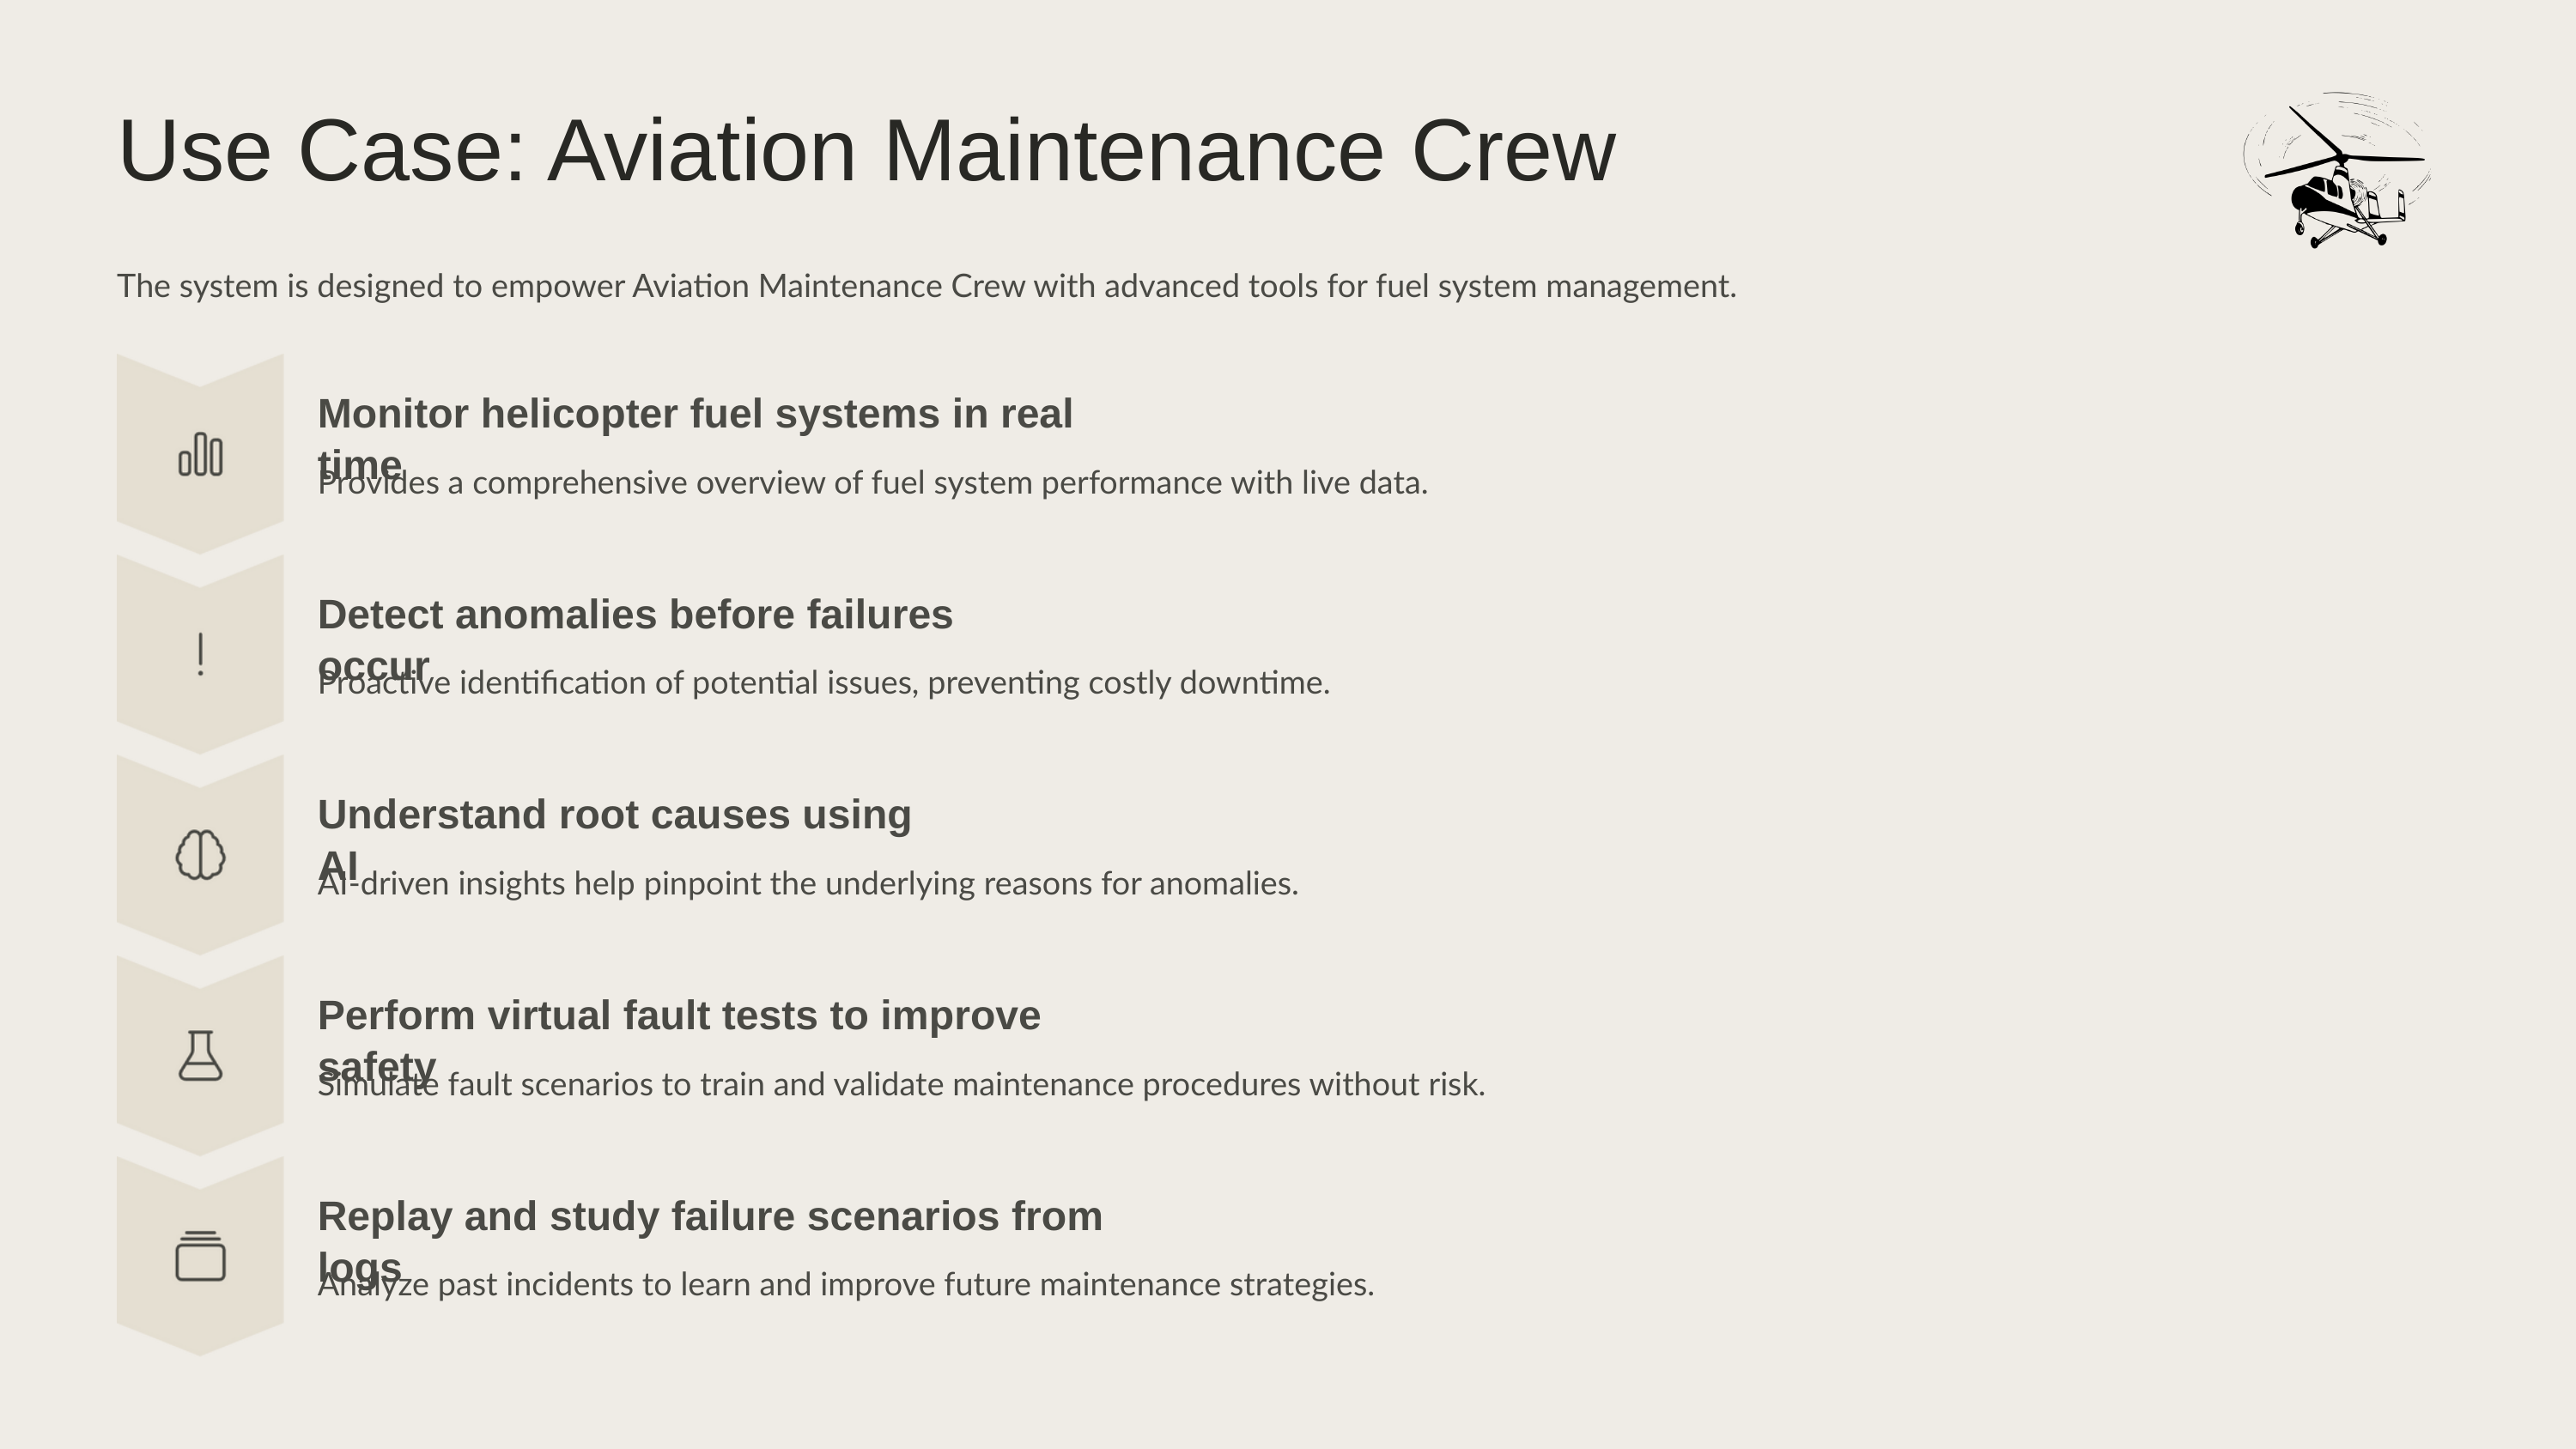

Use Case: Aviation Maintenance Crew

The system is designed to empower Aviation Maintenance Crew with advanced tools for fuel system management.

Monitor helicopter fuel systems in real time
Provides a comprehensive overview of fuel system performance with live data.

Detect anomalies before failures occur
Proactive identification of potential issues, preventing costly downtime.

Understand root causes using AI
AI-driven insights help pinpoint the underlying reasons for anomalies.

Perform virtual fault tests to improve safety
Simulate fault scenarios to train and validate maintenance procedures without risk.

Replay and study failure scenarios from logs
Analyze past incidents to learn and improve future maintenance strategies.